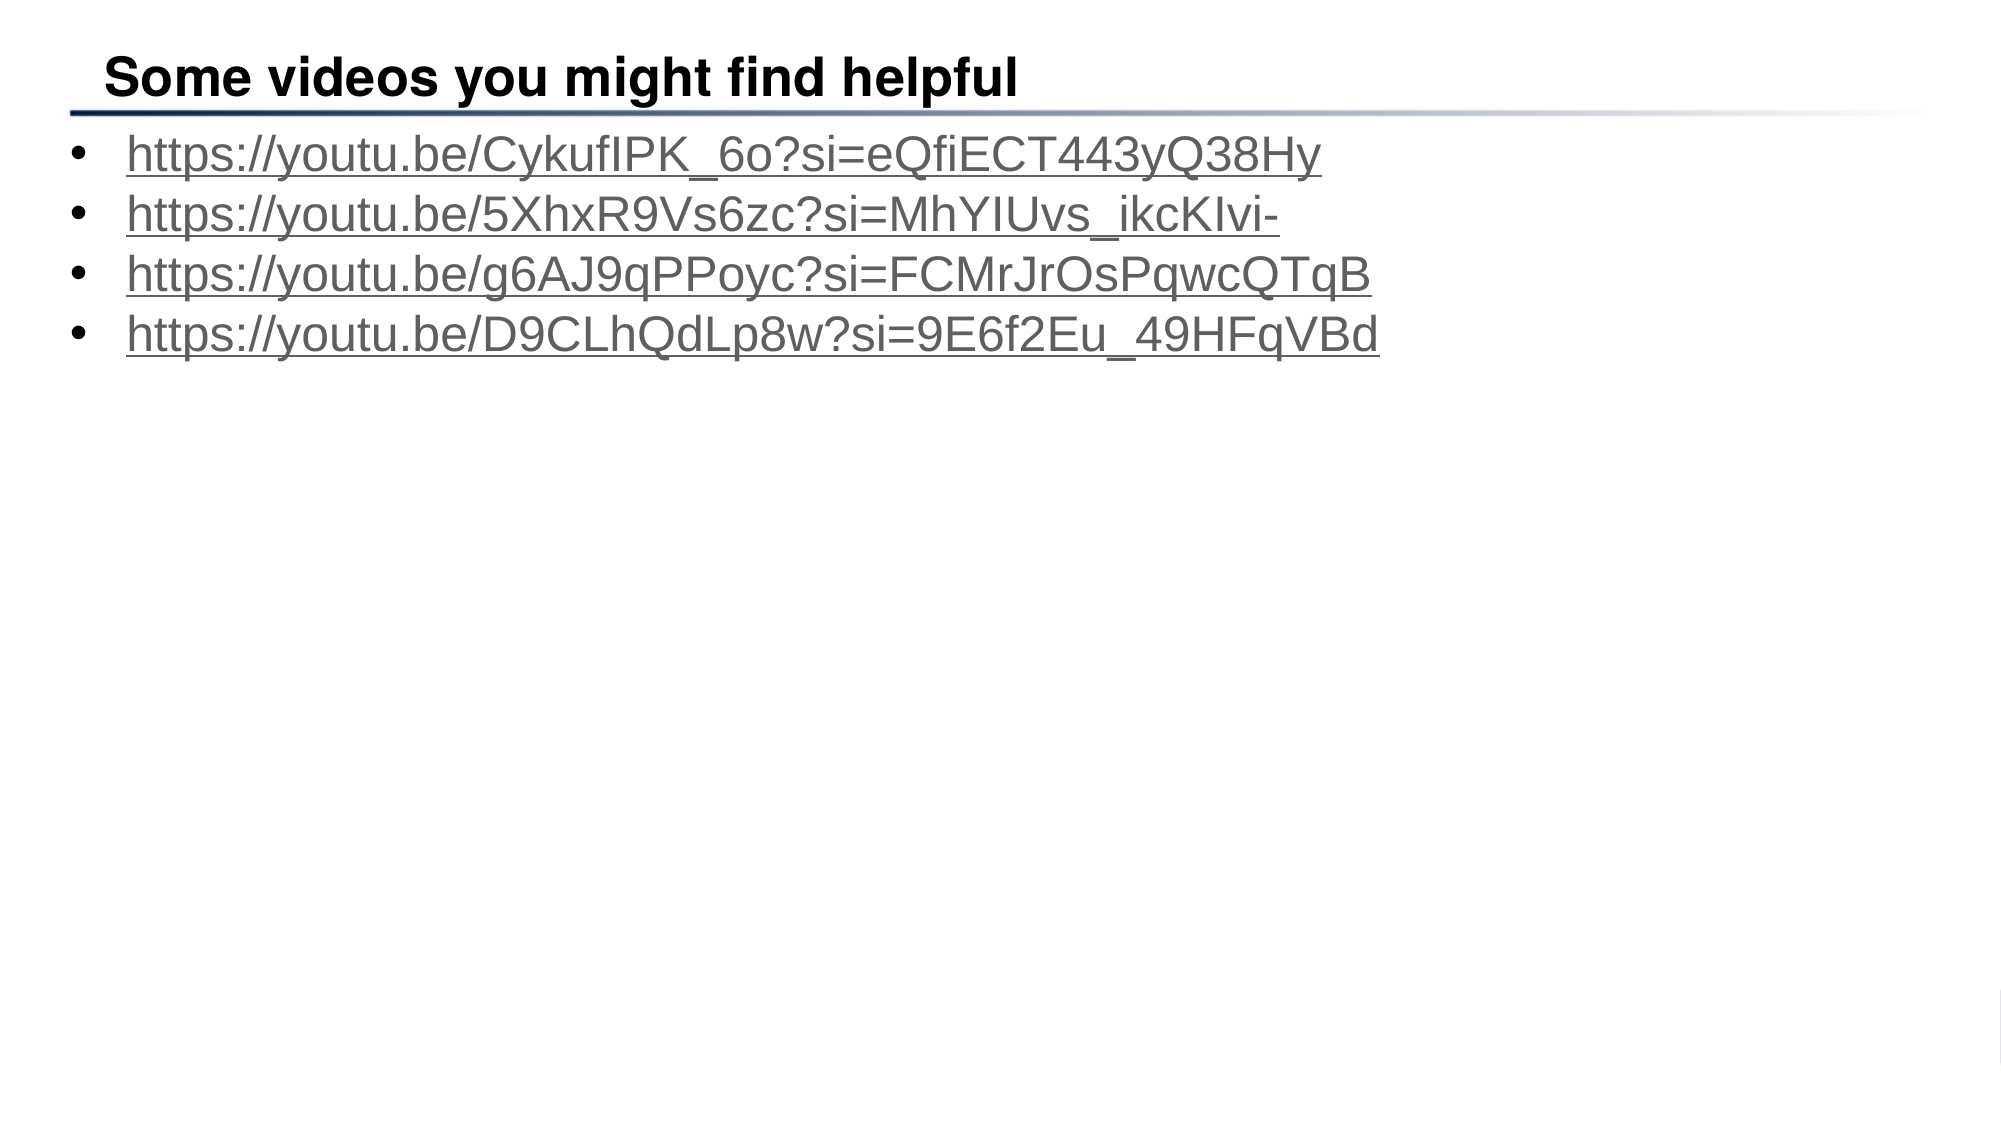

Some videos you might find helpful
https://youtu.be/CykufIPK_6o?si=eQfiECT443yQ38Hy
https://youtu.be/5XhxR9Vs6zc?si=MhYIUvs_ikcKIvi-
https://youtu.be/g6AJ9qPPoyc?si=FCMrJrOsPqwcQTqB
https://youtu.be/D9CLhQdLp8w?si=9E6f2Eu_49HFqVBd